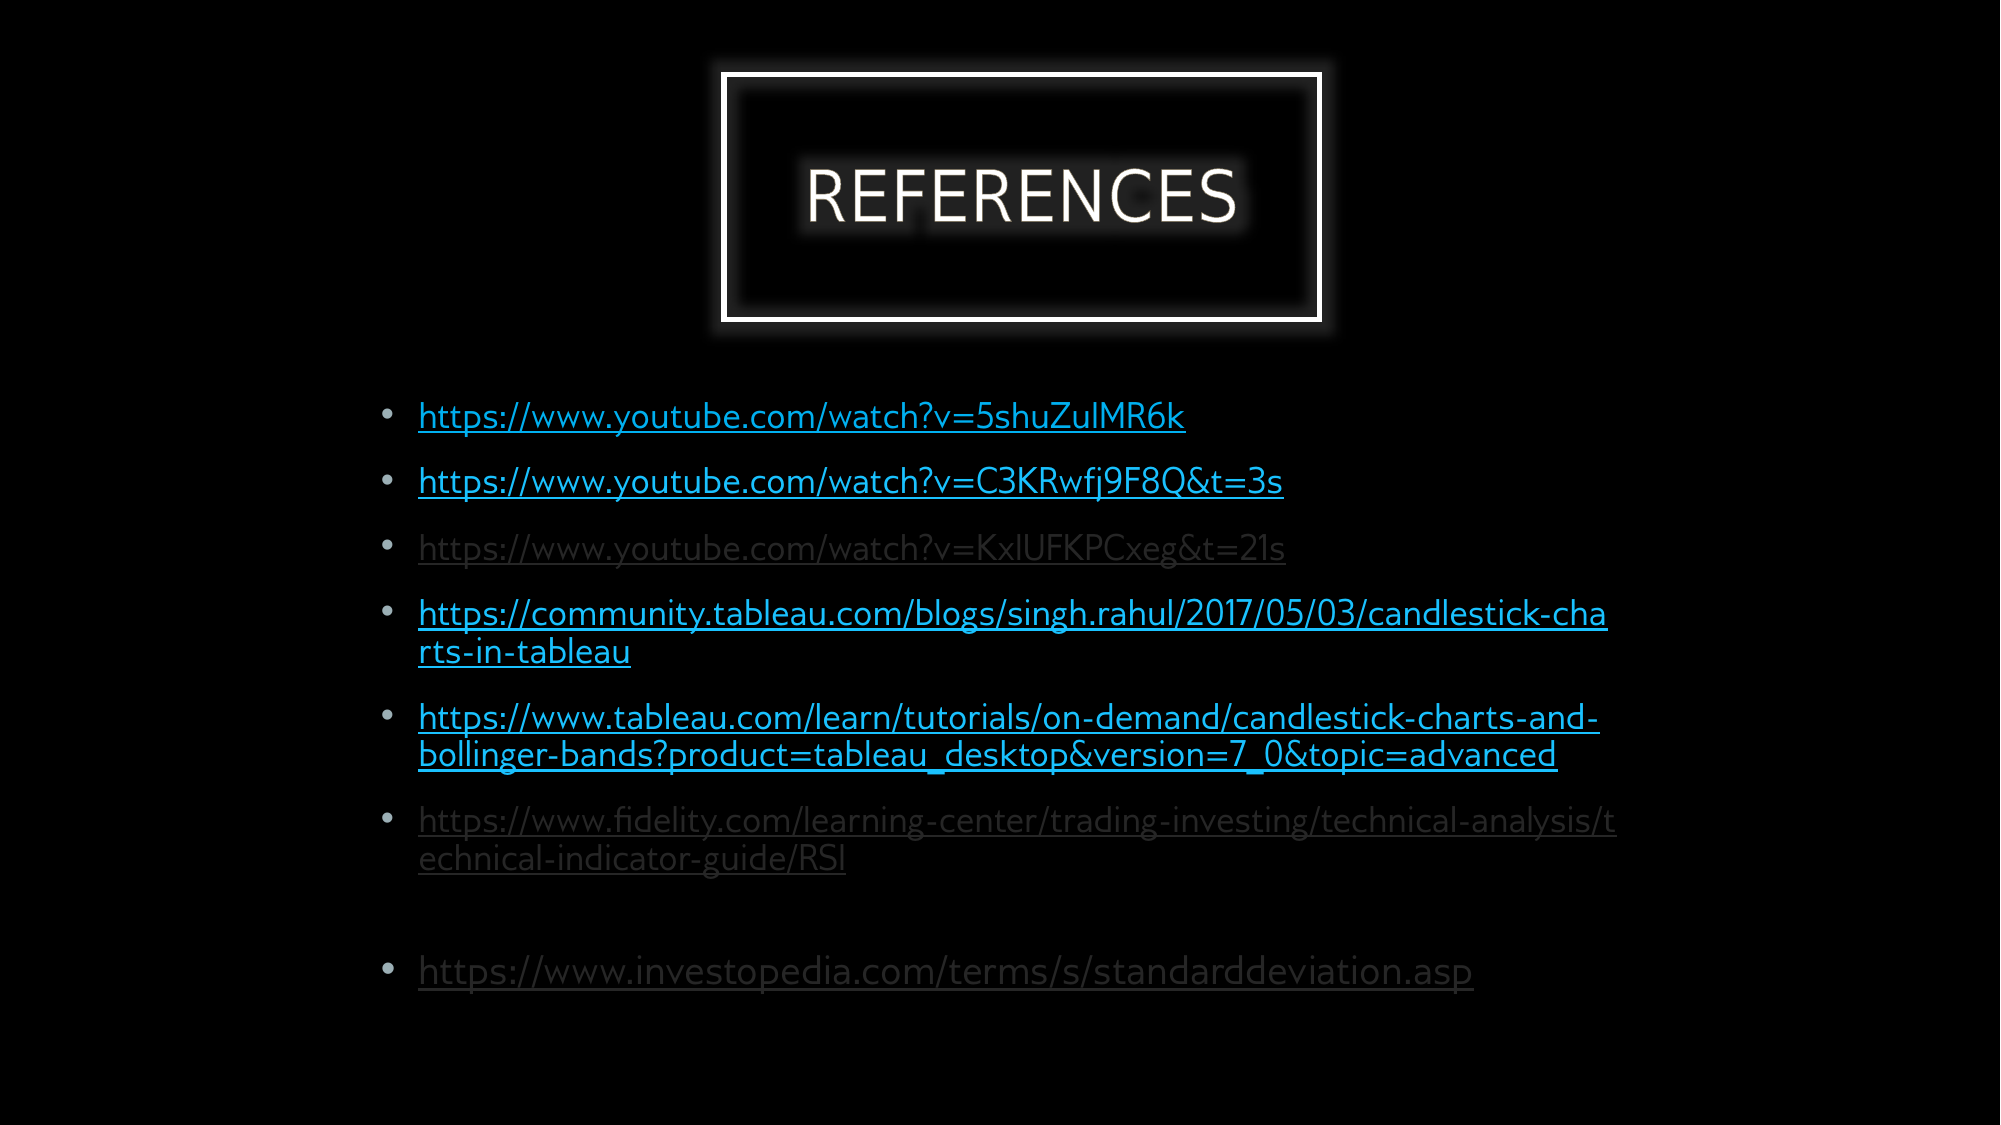

References
https://www.youtube.com/watch?v=5shuZuIMR6k
https://www.youtube.com/watch?v=C3KRwfj9F8Q&t=3s
https://www.youtube.com/watch?v=KxlUFKPCxeg&t=21s
https://community.tableau.com/blogs/singh.rahul/2017/05/03/candlestick-charts-in-tableau
https://www.tableau.com/learn/tutorials/on-demand/candlestick-charts-and-bollinger-bands?product=tableau_desktop&version=7_0&topic=advanced
https://www.fidelity.com/learning-center/trading-investing/technical-analysis/technical-indicator-guide/RSI
https://www.investopedia.com/terms/s/standarddeviation.asp